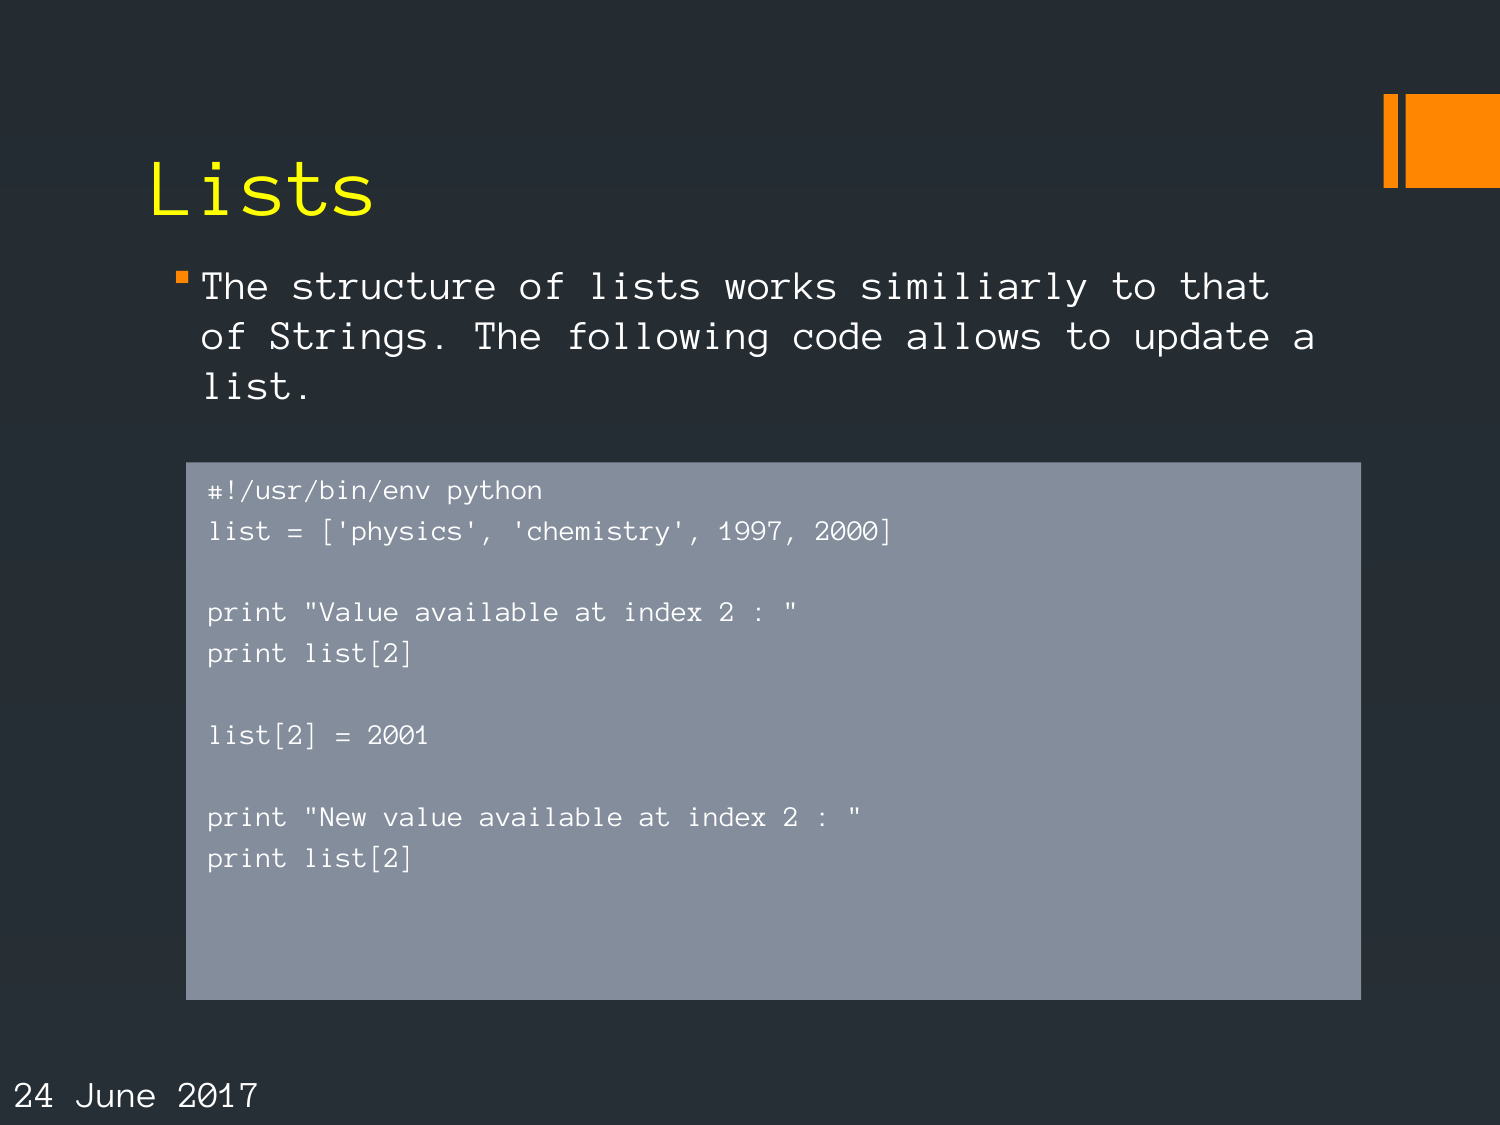

# Lists
The structure of lists works similiarly to that of Strings. The following code allows to update a list.

#!/usr/bin/env python
list = ['physics', 'chemistry', 1997, 2000]

print "Value available at index 2 : "
print list[2]

list[2] = 2001

print "New value available at index 2 : "
print list[2]